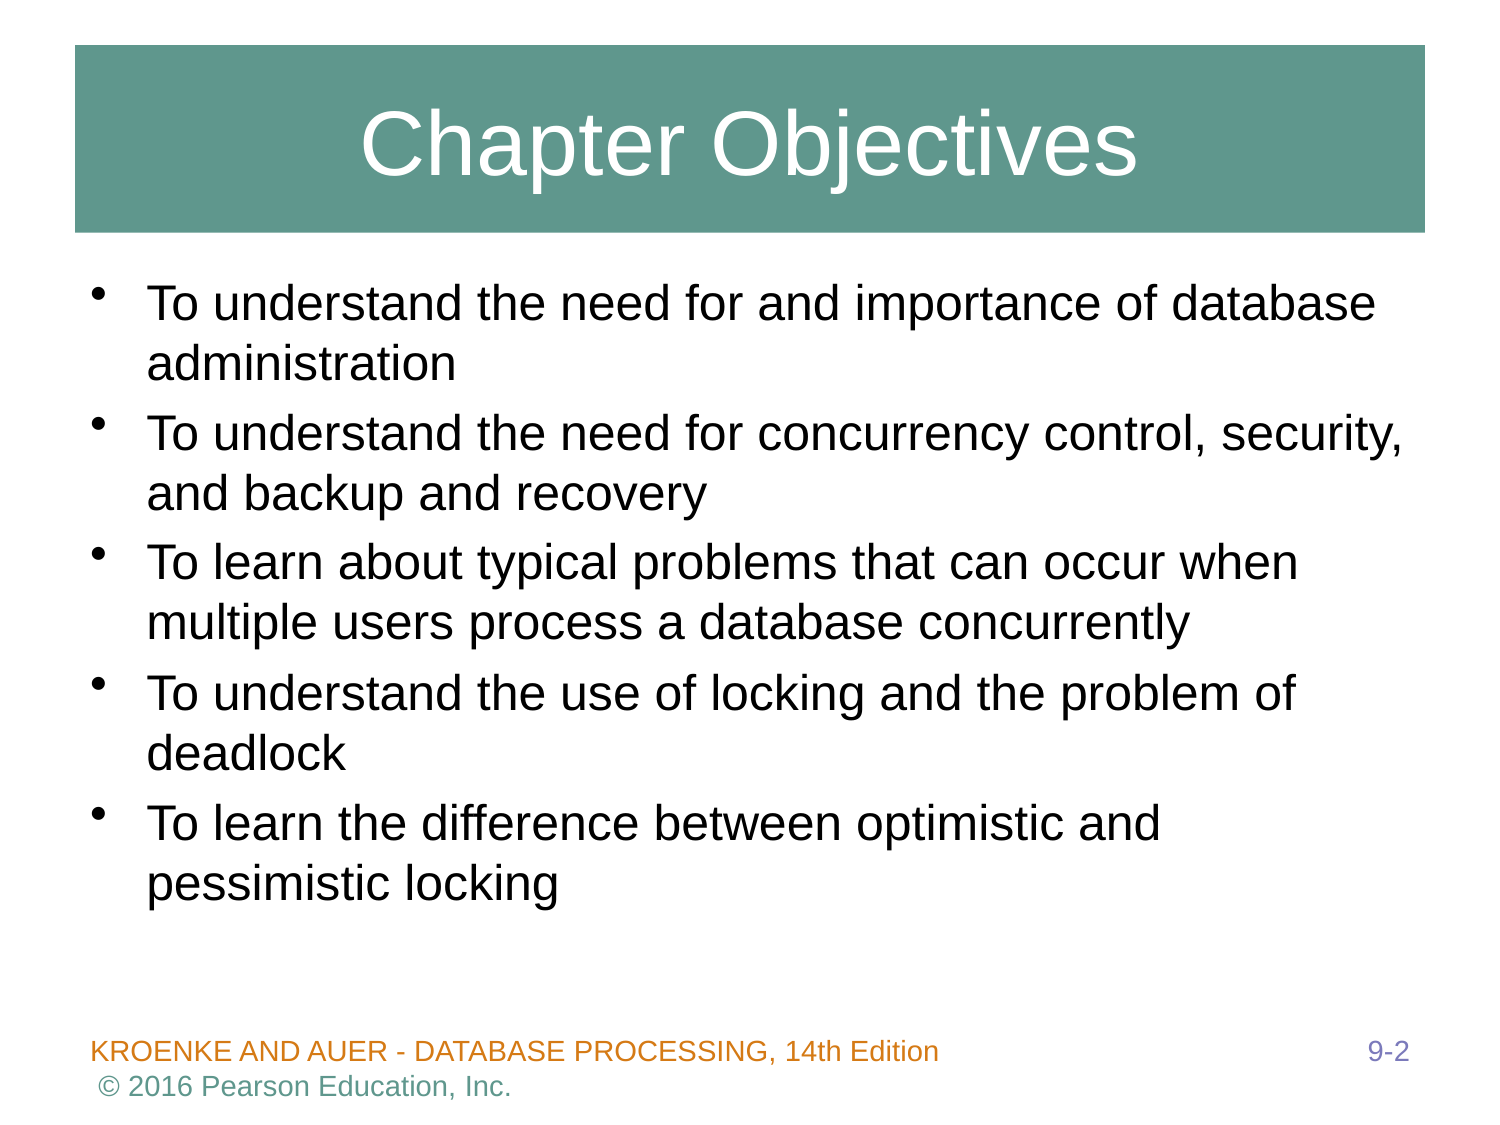

# Chapter Objectives
To understand the need for and importance of database administration
To understand the need for concurrency control, security, and backup and recovery
To learn about typical problems that can occur when multiple users process a database concurrently
To understand the use of locking and the problem of deadlock
To learn the difference between optimistic and pessimistic locking
9-2

KROENKE AND AUER - DATABASE PROCESSING, 14th Edition  © 2016 Pearson Education, Inc.